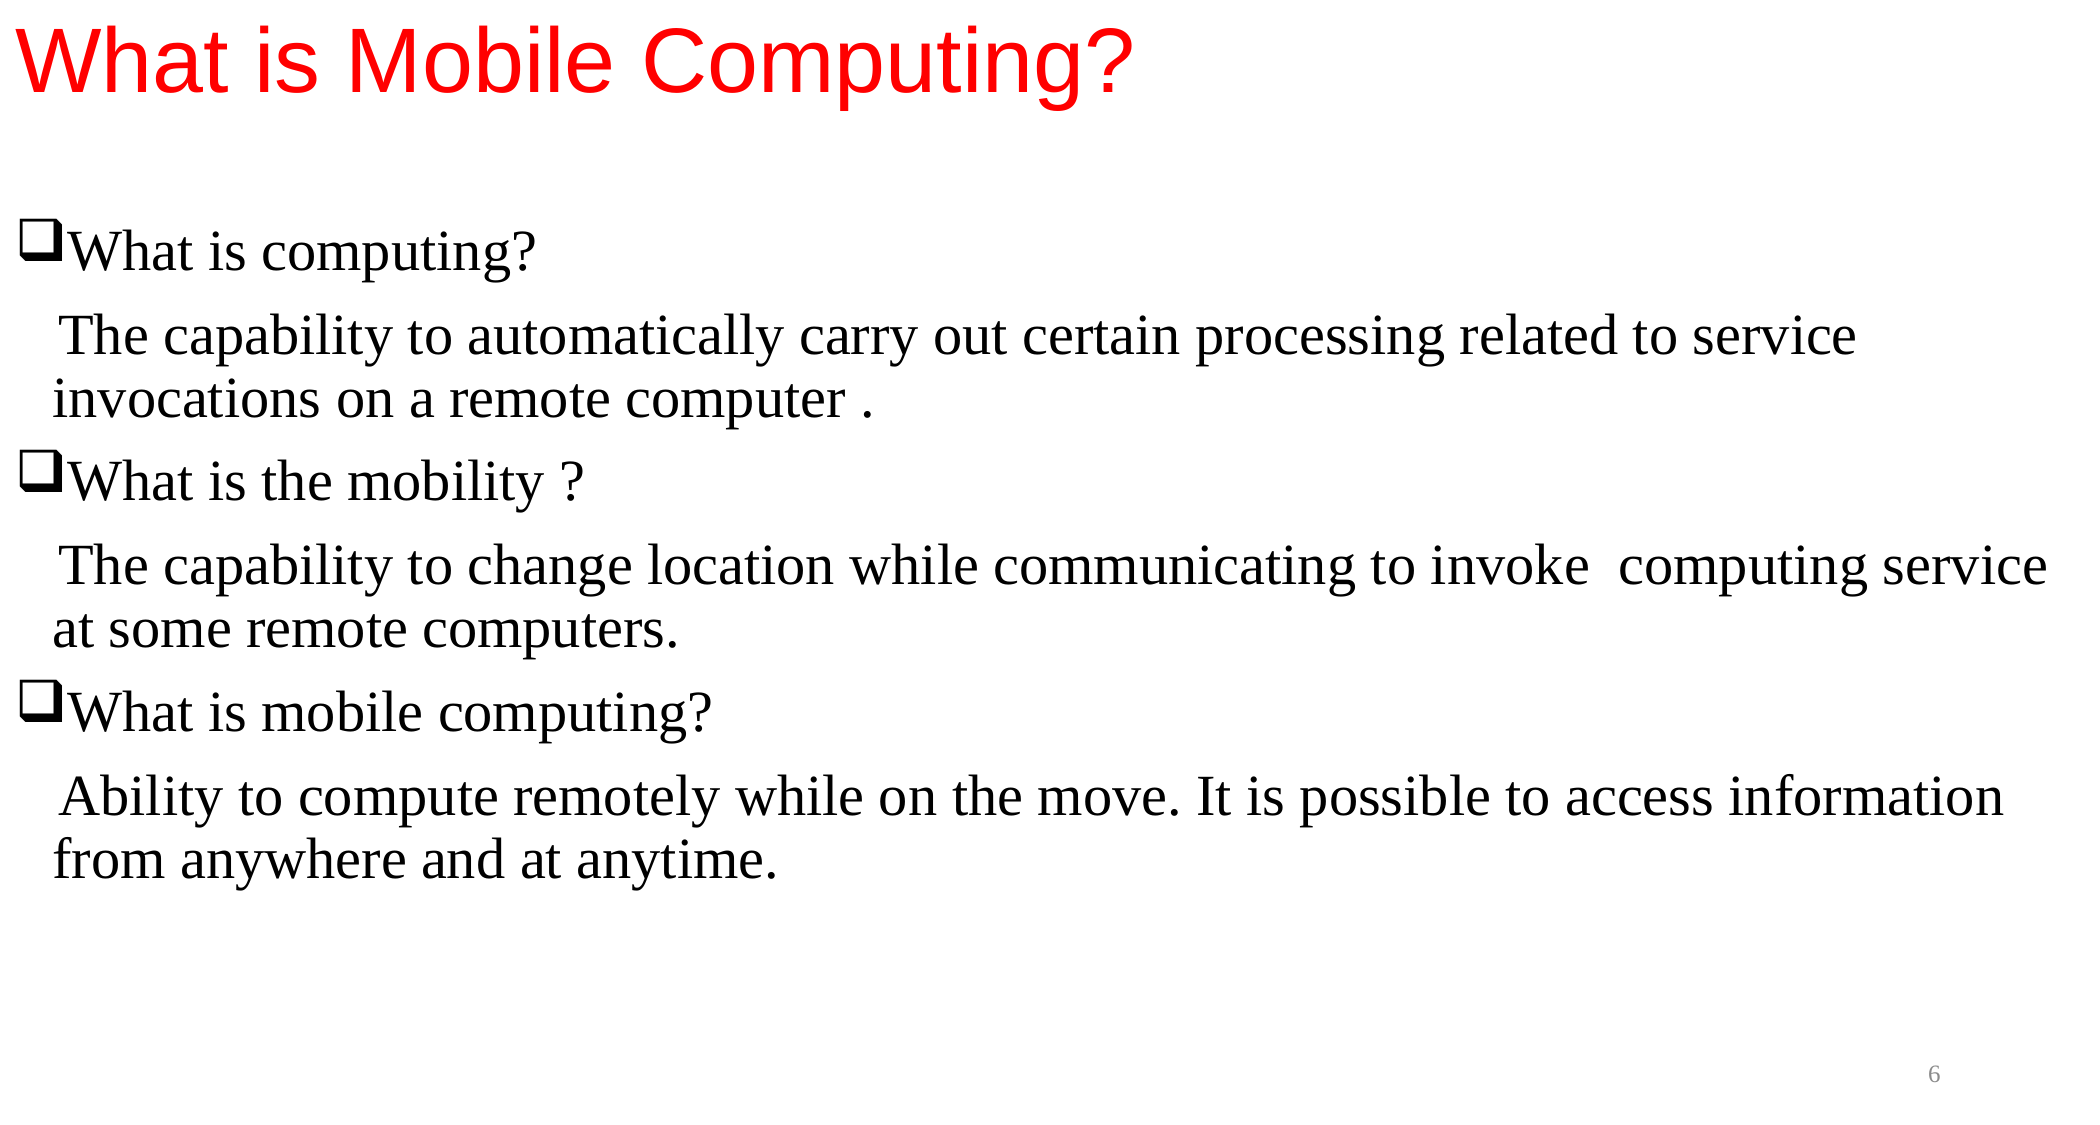

# What is Mobile Computing?
What is computing?
   The capability to automatically carry out certain processing related to service invocations on a remote computer .
What is the mobility ?
   The capability to change location while communicating to invoke  computing service at some remote computers.
What is mobile computing?
   Ability to compute remotely while on the move. It is possible to access information from anywhere and at anytime.

6